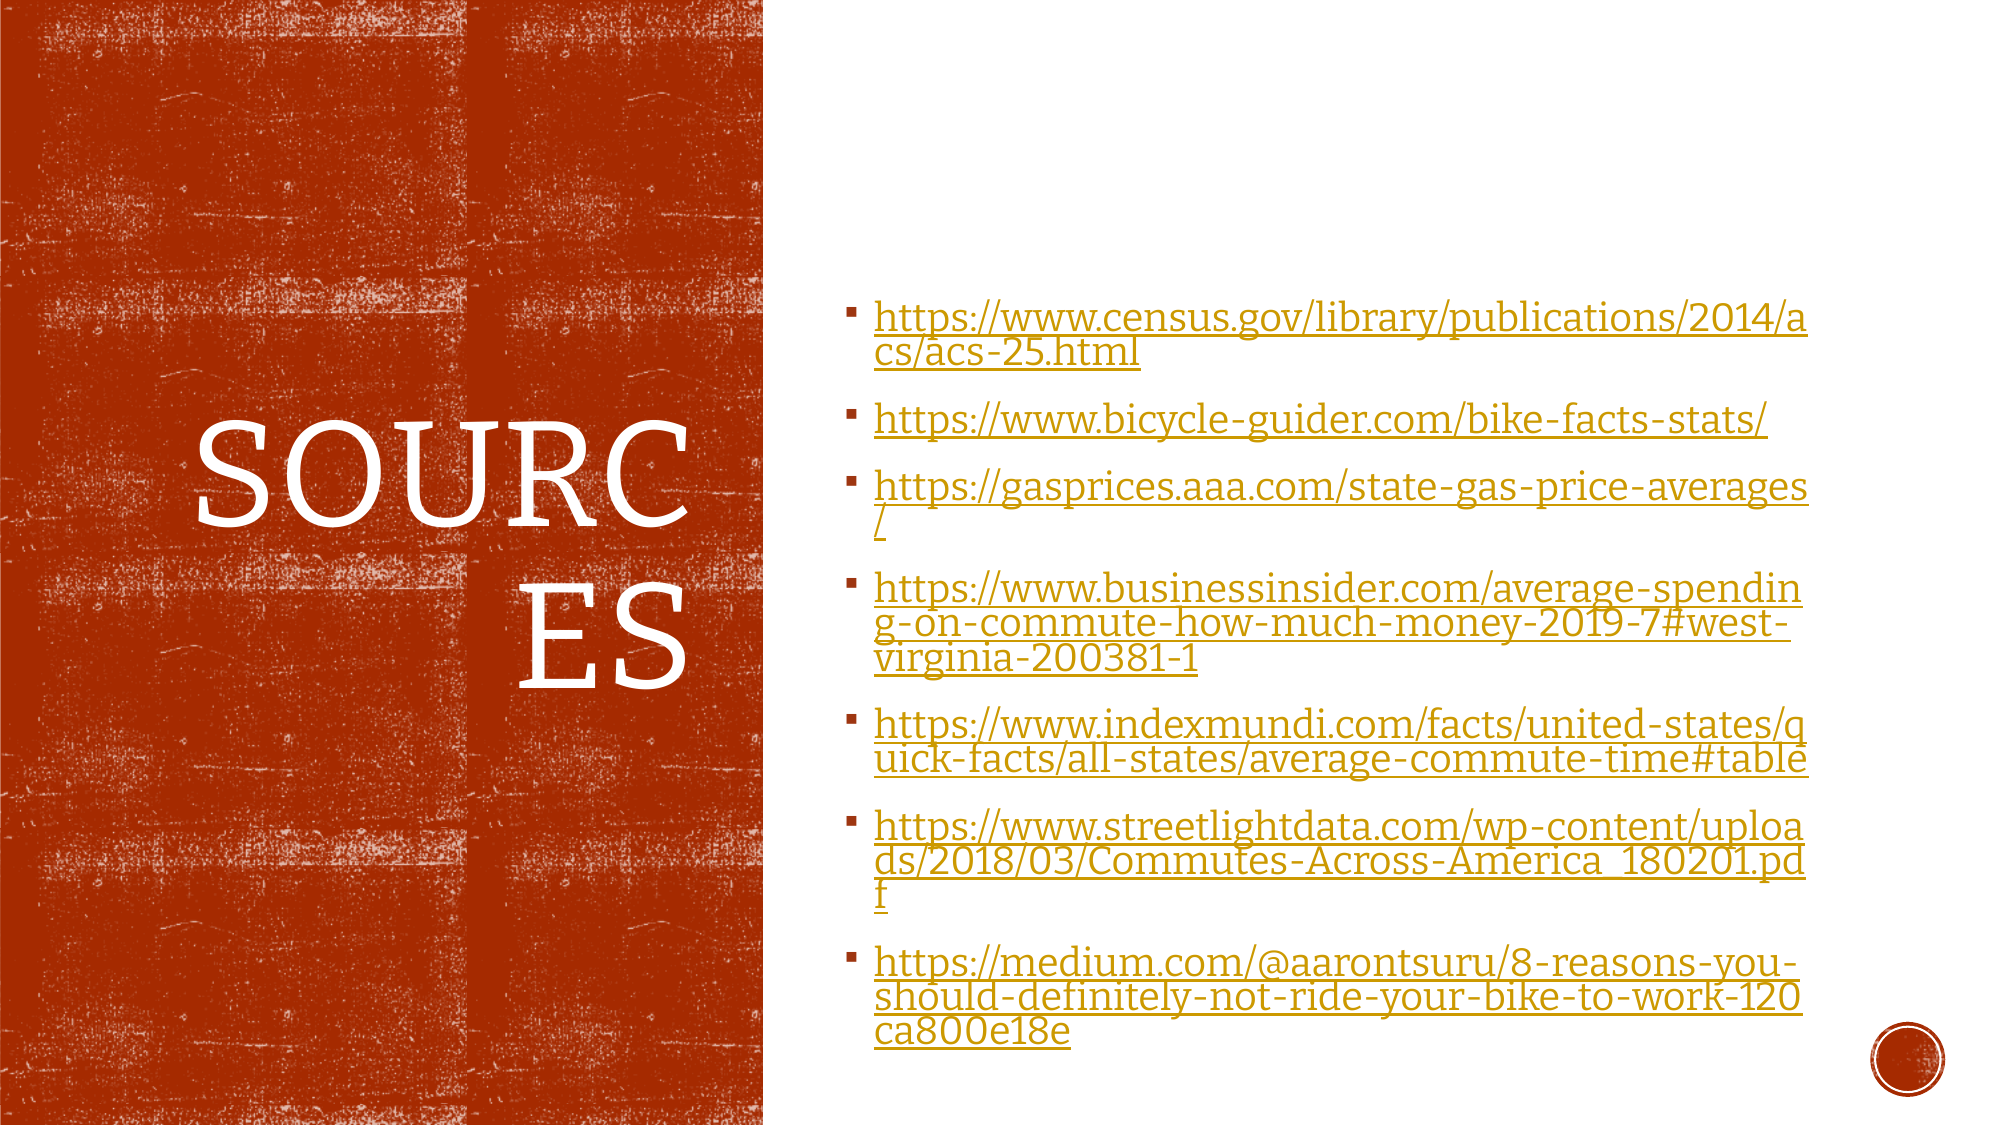

https://www.census.gov/library/publications/2014/acs/acs-25.html
https://www.bicycle-guider.com/bike-facts-stats/
https://gasprices.aaa.com/state-gas-price-averages/
https://www.businessinsider.com/average-spending-on-commute-how-much-money-2019-7#west-virginia-200381-1
https://www.indexmundi.com/facts/united-states/quick-facts/all-states/average-commute-time#table
https://www.streetlightdata.com/wp-content/uploads/2018/03/Commutes-Across-America_180201.pdf
https://medium.com/@aarontsuru/8-reasons-you-should-definitely-not-ride-your-bike-to-work-120ca800e18e

# Sources